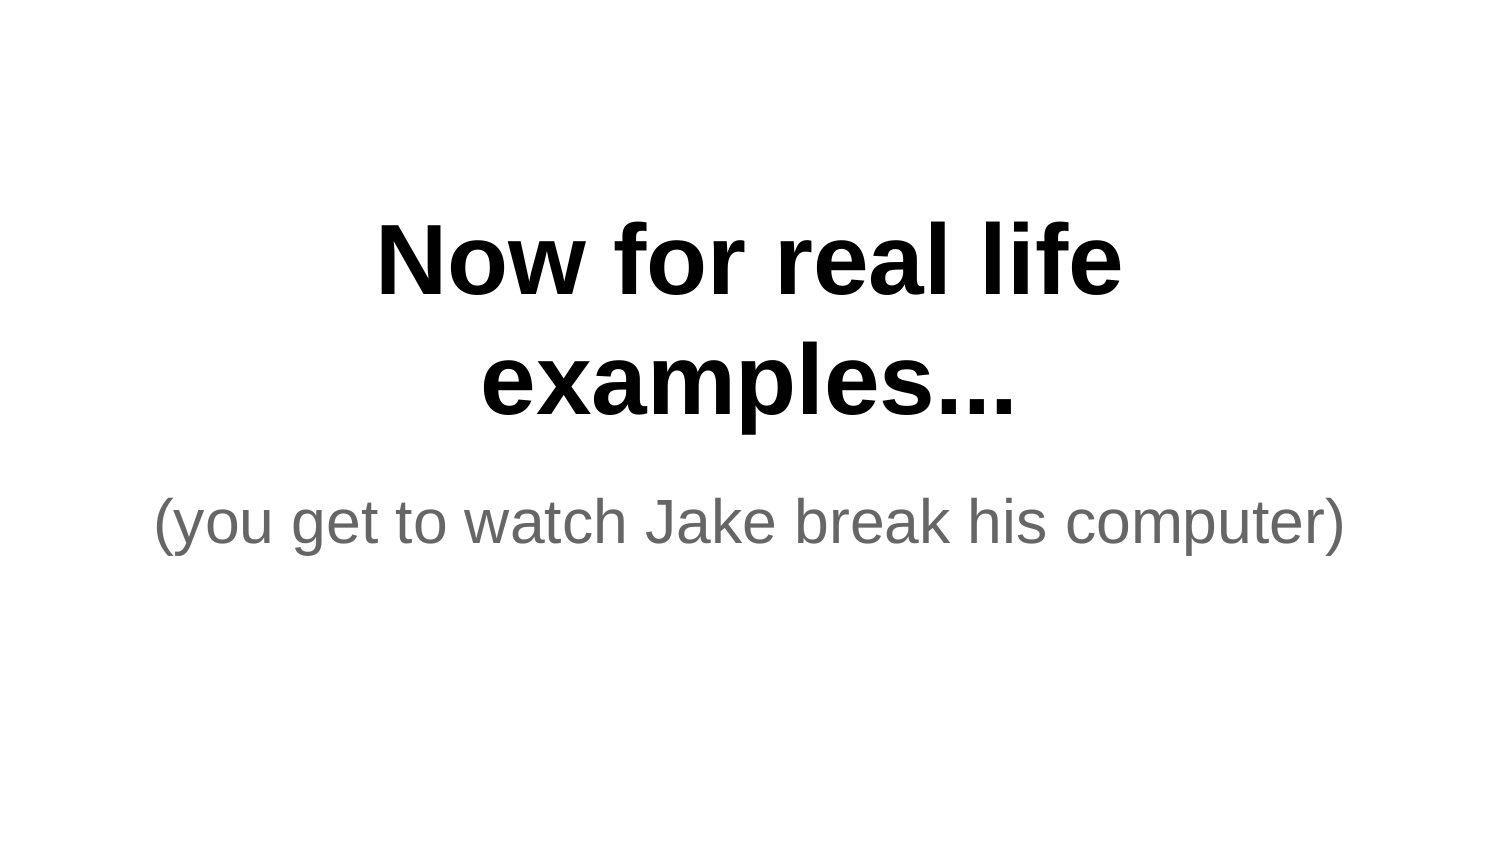

# Now for real life examples...
(you get to watch Jake break his computer)